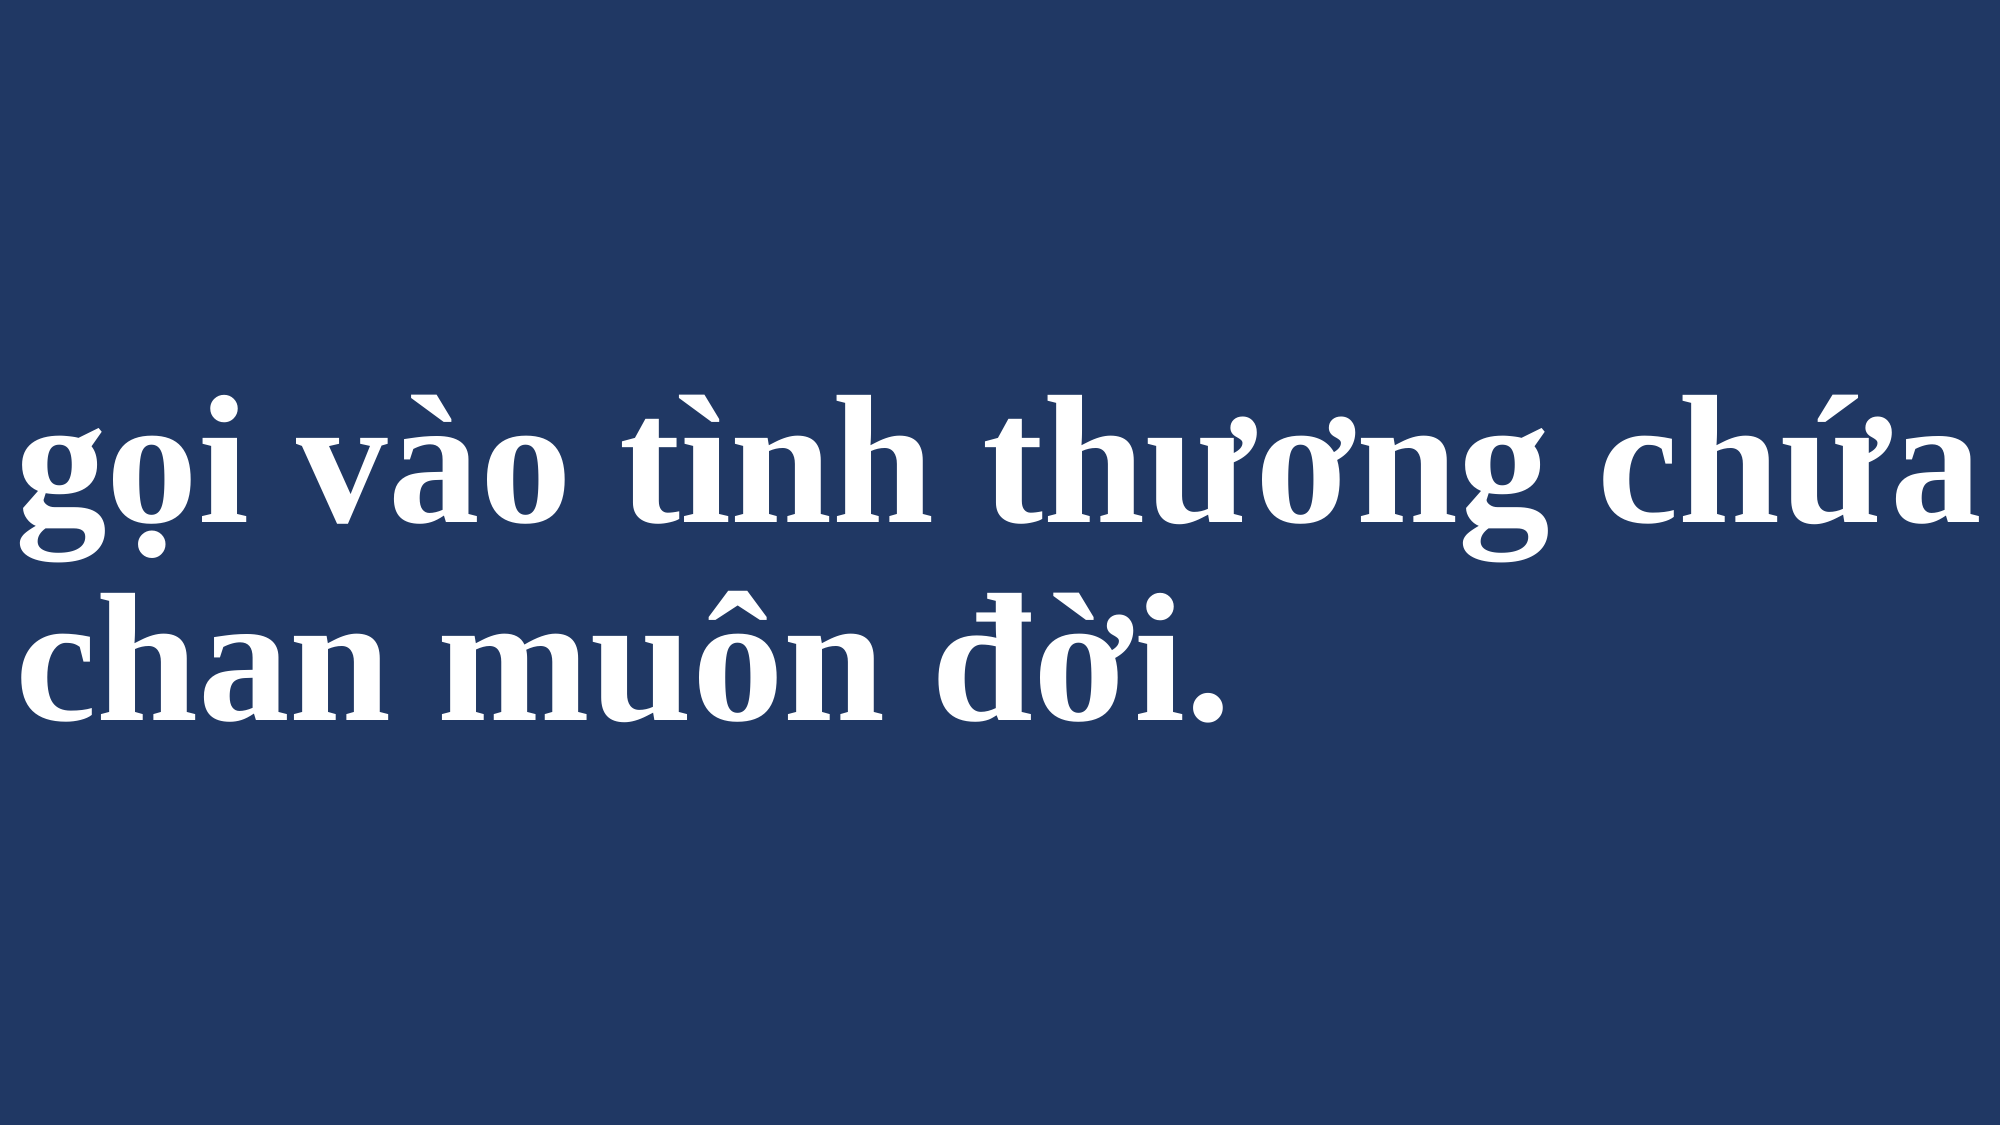

# gọi vào tình thương chứa chan muôn đời.